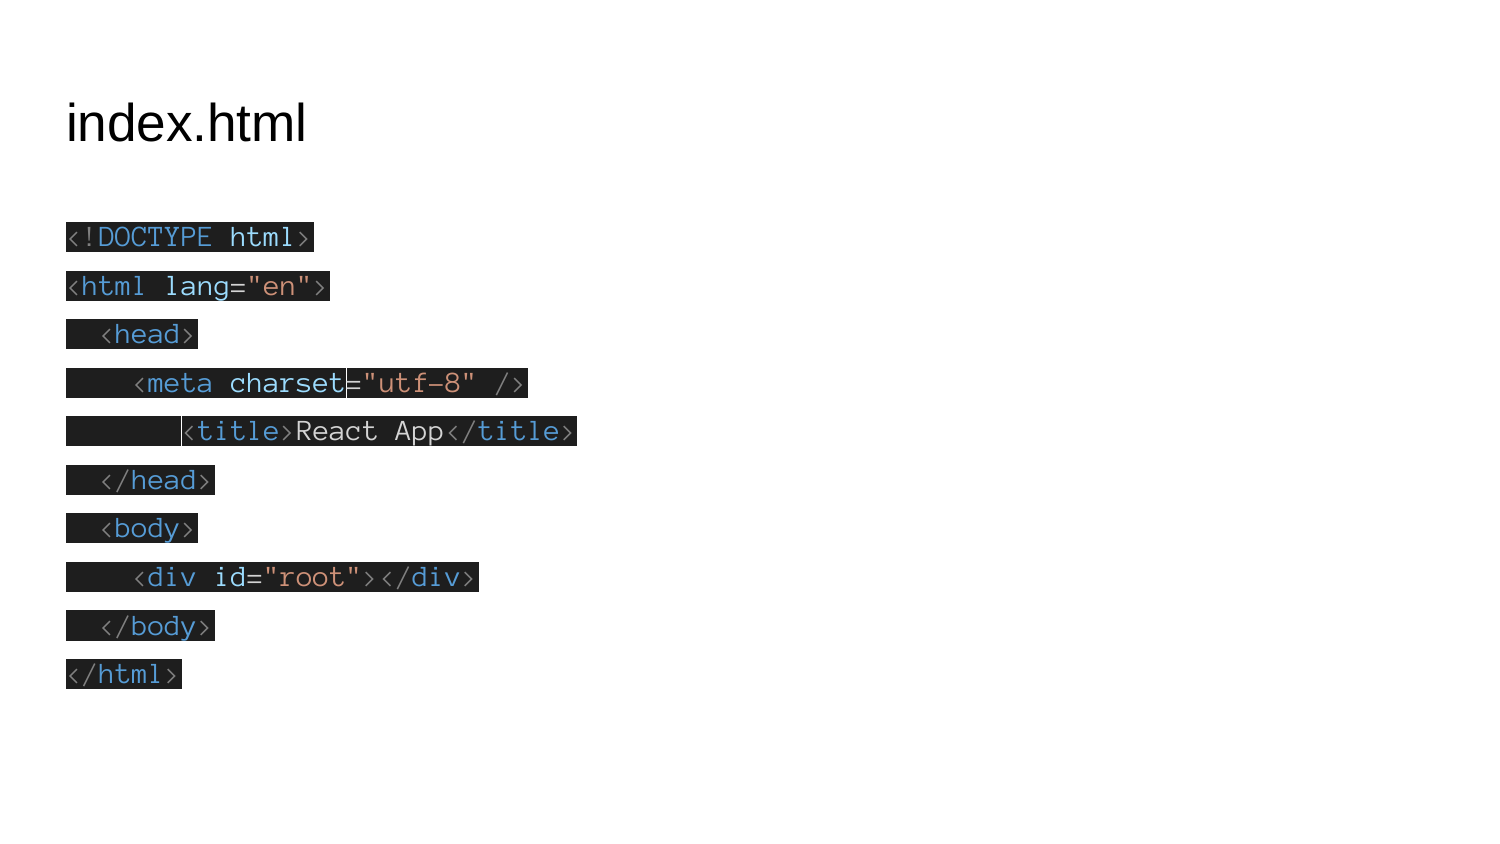

# index.html
<!DOCTYPE html>
<html lang="en">
  <head>
    <meta charset="utf-8" />
       <title>React App</title>
  </head>
  <body>
    <div id="root"></div>
  </body>
</html>